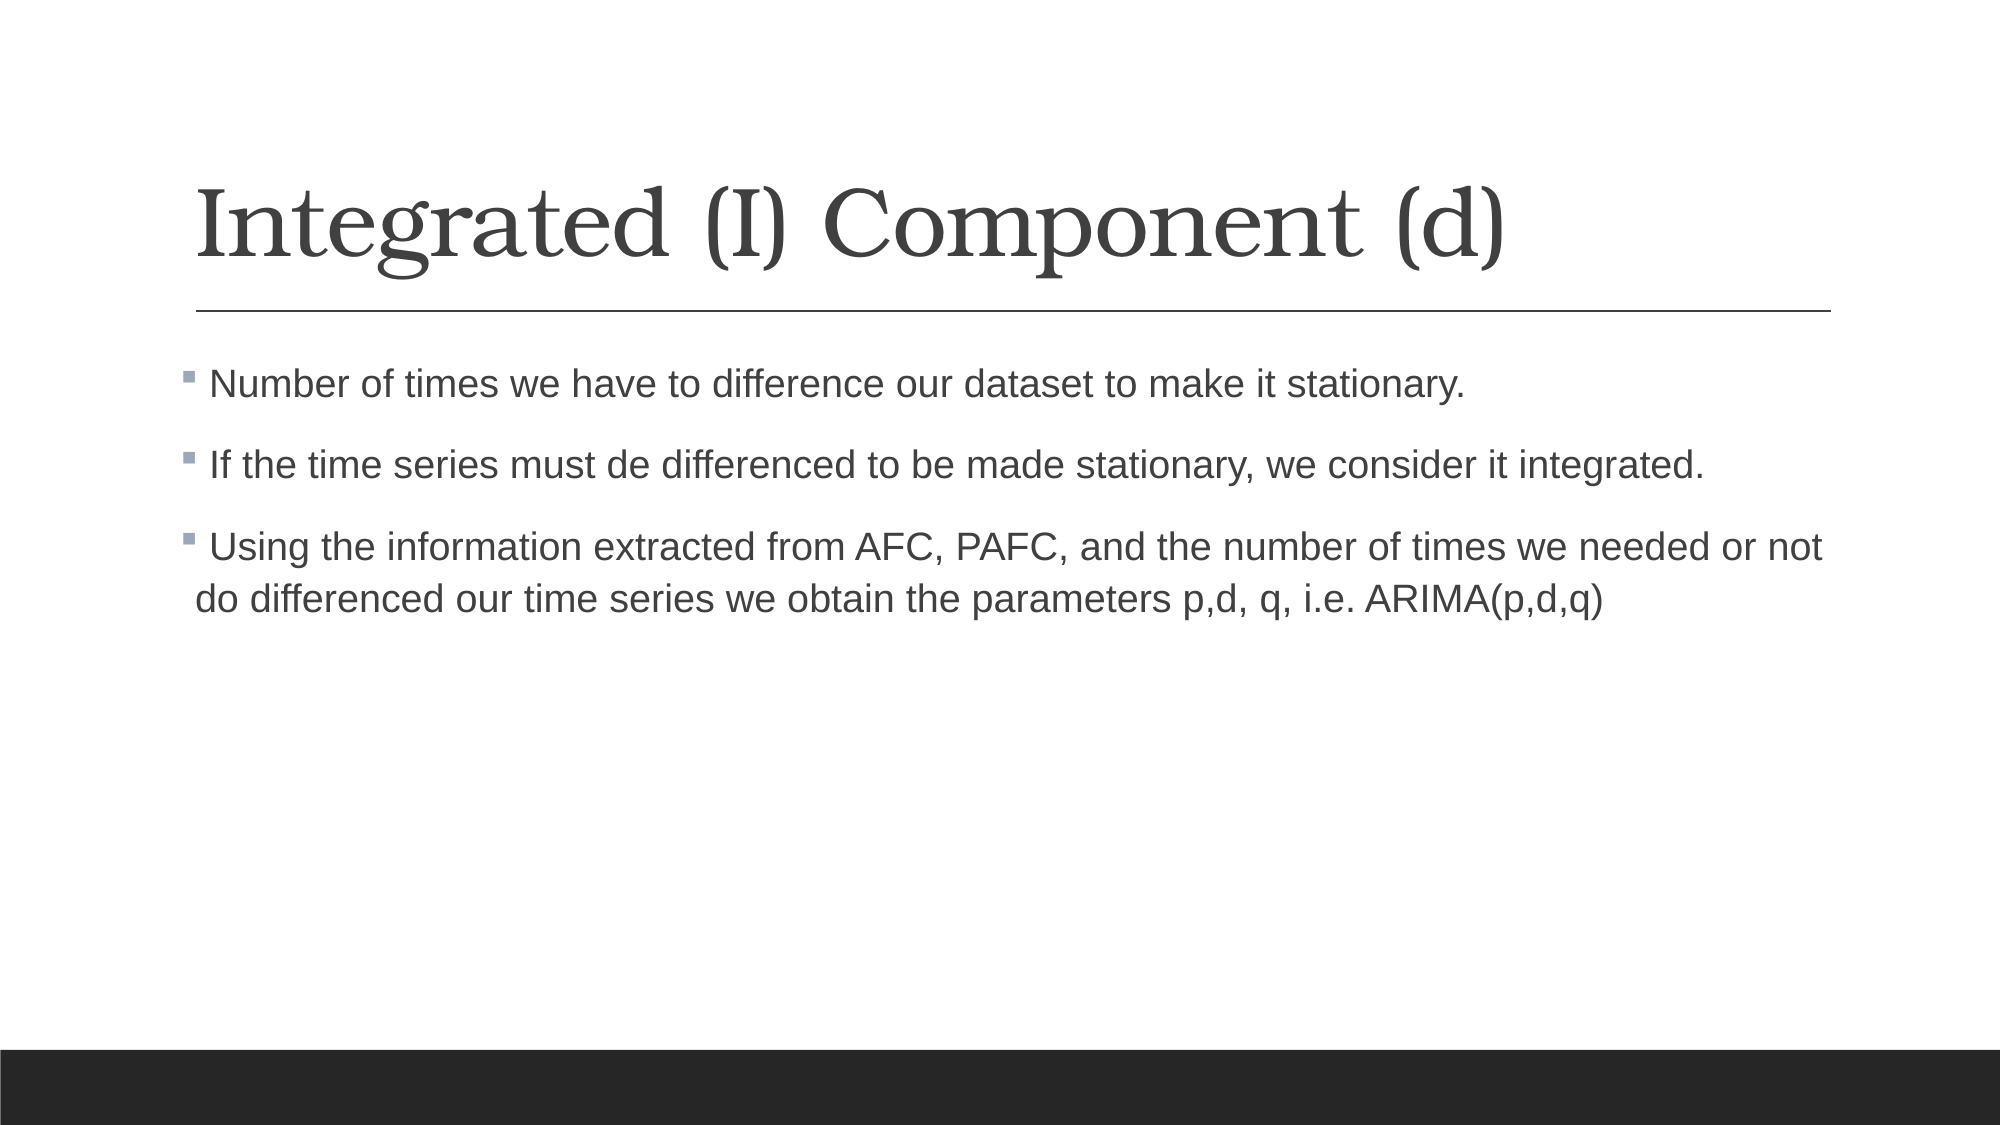

# Integrated (I) Component (d)
 Number of times we have to difference our dataset to make it stationary.
 If the time series must de differenced to be made stationary, we consider it integrated.
 Using the information extracted from AFC, PAFC, and the number of times we needed or not do differenced our time series we obtain the parameters p,d, q, i.e. ARIMA(p,d,q)